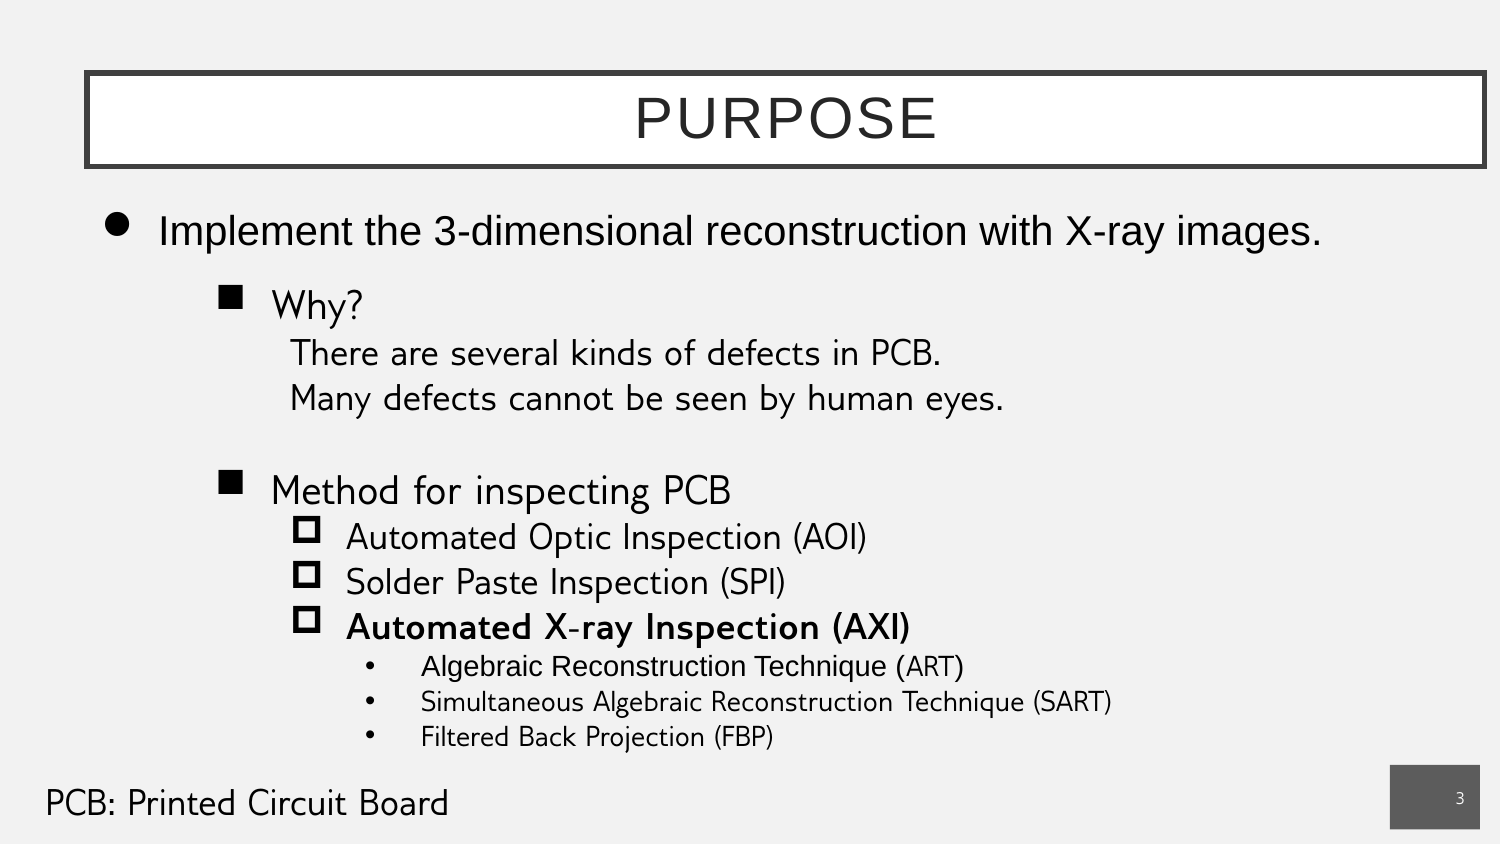

# PURPOSE
Implement the 3-dimensional reconstruction with X-ray images.
Why?
There are several kinds of defects in PCB.
Many defects cannot be seen by human eyes.

Method for inspecting PCB
Automated Optic Inspection (AOI)
Solder Paste Inspection (SPI)
Automated X-ray Inspection (AXI)
Algebraic Reconstruction Technique (ART)
Simultaneous Algebraic Reconstruction Technique (SART)
Filtered Back Projection (FBP)
3
PCB: Printed Circuit Board